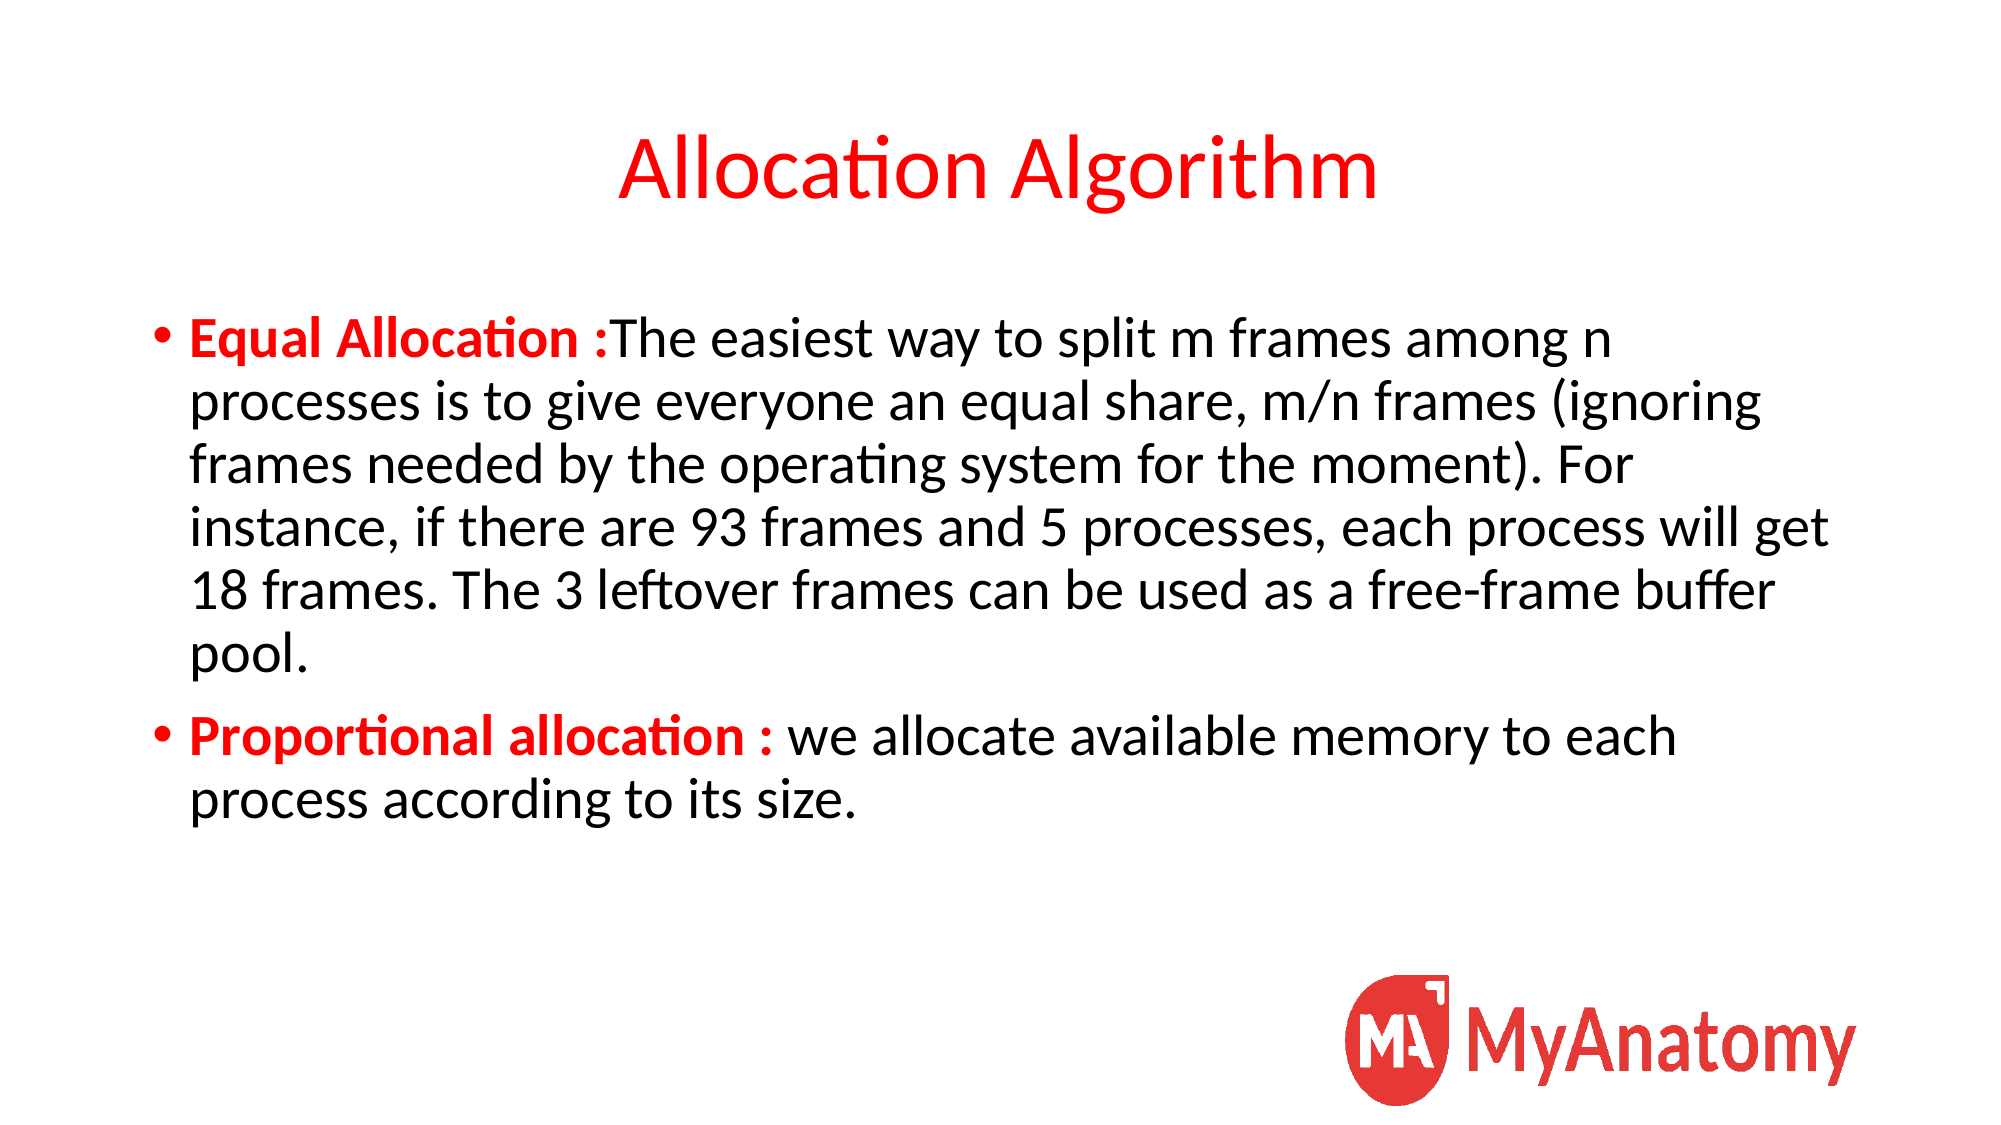

# Allocation Algorithm
Equal Allocation :The easiest way to split m frames among n processes is to give everyone an equal share, m/n frames (ignoring frames needed by the operating system for the moment). For instance, if there are 93 frames and 5 processes, each process will get 18 frames. The 3 leftover frames can be used as a free-frame buffer pool.
Proportional allocation : we allocate available memory to each process according to its size.